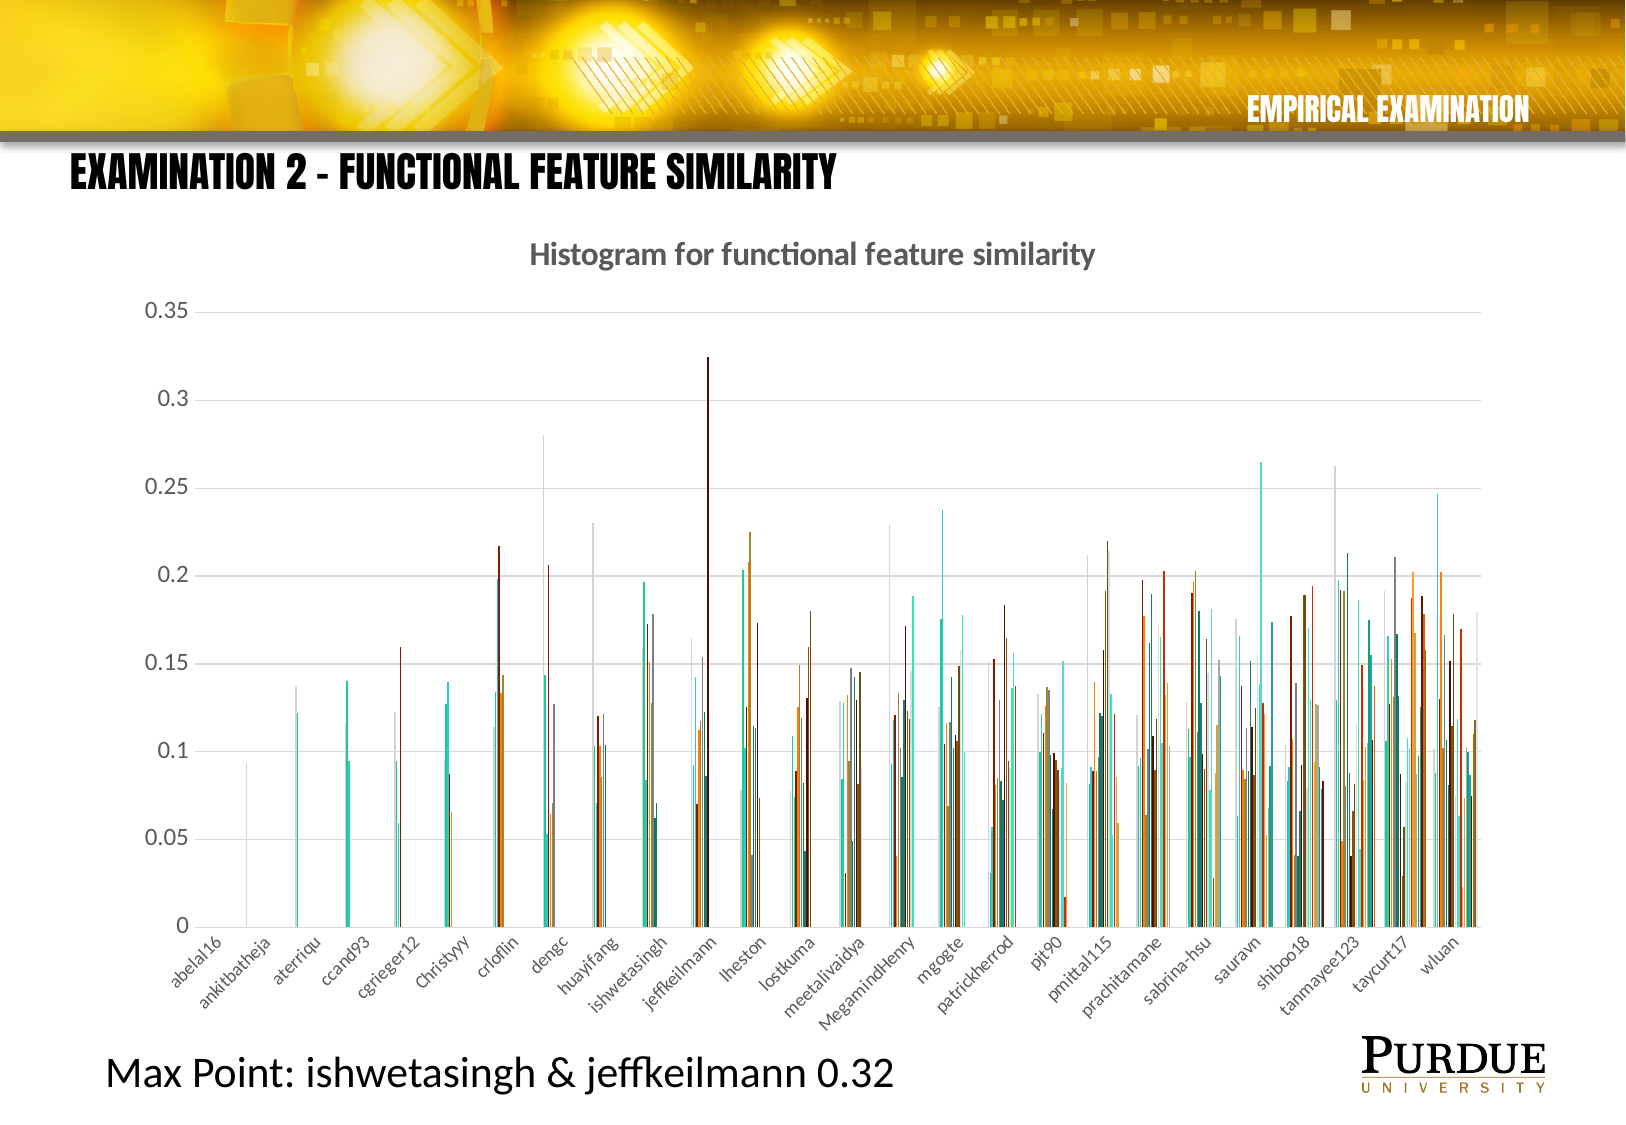

# Empirical examination
Examination 2 – functional feature similarity

### Chart: Histogram for functional feature similarity

| Category | abelal16 | ankitbatheja | aterriqu | ccand93 | cgrieger12 | Christyyy | crloflin | dengc | huayifang | ishwetasingh | jeffkeilmann | lheston | lostkuma | meetalivaidya | MegamindHenry | mgogte | patrickherrod | pjt90 | pmittal115 | prachitamane | sabrina-hsu | sauravn | shiboo18 | tanmayee123 | taycurt17 | wluan |
|---|---|---|---|---|---|---|---|---|---|---|---|---|---|---|---|---|---|---|---|---|---|---|---|---|---|---|
| abelal16 | 0.0 | None | None | None | None | None | None | None | None | None | None | None | None | None | None | None | None | None | None | None | None | None | None | None | None | None |
| ankitbatheja | 0.093306908906389 | 0.0 | None | None | None | None | None | None | None | None | None | None | None | None | None | None | None | None | None | None | None | None | None | None | None | None |
| aterriqu | 0.137268097792199 | 0.121874529296914 | 0.0 | None | None | None | None | None | None | None | None | None | None | None | None | None | None | None | None | None | None | None | None | None | None | None |
| ccand93 | 0.116473262022412 | 0.140162365755719 | 0.0946772430077215 | 0.0 | None | None | None | None | None | None | None | None | None | None | None | None | None | None | None | None | None | None | None | None | None | None |
| cgrieger12 | 0.12243922862243 | 0.0945507227149731 | 0.0592393438893281 | 0.159618213700166 | 0.0 | None | None | None | None | None | None | None | None | None | None | None | None | None | None | None | None | None | None | None | None | None |
| Christyyy | 0.0953642383193692 | 0.127199116272058 | 0.139650908546794 | 0.0875379873198295 | 0.0656570130632459 | 0.0 | None | None | None | None | None | None | None | None | None | None | None | None | None | None | None | None | None | None | None | None |
| crloflin | 0.113918850398255 | 0.133949167562389 | 0.198436240992387 | 0.216842911710712 | 0.133594896812373 | 0.143594634429036 | 0.0 | None | None | None | None | None | None | None | None | None | None | None | None | None | None | None | None | None | None | None |
| dengc | 0.28020928985613 | 0.143903627594119 | 0.0530278162951874 | 0.206527646231527 | 0.0647308250444196 | 0.0706797957256759 | 0.127082251388152 | 0.0 | None | None | None | None | None | None | None | None | None | None | None | None | None | None | None | None | None | None |
| huayifang | 0.230199914186754 | 0.103294062469441 | 0.0708004689861064 | 0.120584402088172 | 0.10308225082052 | 0.0858339432155237 | 0.121524493343697 | 0.103805275809352 | 0.0 | None | None | None | None | None | None | None | None | None | None | None | None | None | None | None | None | None |
| ishwetasingh | 0.15886691355039 | 0.196786550622527 | 0.0841137216420914 | 0.172786936164874 | 0.151011520300404 | 0.127958234908333 | 0.178651720009803 | 0.0620923709040366 | 0.0710328653565708 | 0.0 | None | None | None | None | None | None | None | None | None | None | None | None | None | None | None | None |
| jeffkeilmann | 0.164729618612043 | 0.0922887414792452 | 0.142643639745667 | 0.070197588965126 | 0.112403012980358 | 0.117541871658432 | 0.154000647302696 | 0.122778362596045 | 0.0863016275468551 | 0.324852418987295 | 0.0 | None | None | None | None | None | None | None | None | None | None | None | None | None | None | None |
| lheston | 0.0784873262558841 | 0.203531290462302 | 0.101886055921796 | 0.125232807362494 | 0.207866570308397 | 0.225031632479407 | 0.0411803725341636 | 0.114881734470778 | 0.113652402116165 | 0.173188310228127 | 0.0735102349439154 | 0.0 | None | None | None | None | None | None | None | None | None | None | None | None | None | None |
| lostkuma | 0.0777092930339169 | 0.108953803224463 | 0.0744573212154052 | 0.0892405706795844 | 0.125615993881222 | 0.14911298704333 | 0.119056943035604 | 0.0822512881308145 | 0.043794073394559 | 0.130527451163637 | 0.159475705982122 | 0.180139457594469 | 0.0 | None | None | None | None | None | None | None | None | None | None | None | None | None |
| meetalivaidya | 0.128660031460405 | 0.0846459274610313 | 0.127547343750616 | 0.0307542211798514 | 0.132461263600761 | 0.0948739756289453 | 0.147904681633239 | 0.049192221998593 | 0.142382958636529 | 0.129354250644367 | 0.0817757266697882 | 0.145254637291049 | 0.0912624579232878 | 0.0 | None | None | None | None | None | None | None | None | None | None | None | None |
| MegamindHenry | 0.228940478549271 | 0.0928546180647168 | 0.118097642402002 | 0.121048402242044 | 0.040493779755068 | 0.133197413363571 | 0.10186716518928 | 0.0858107348053611 | 0.129515724235058 | 0.171629408974142 | 0.123075663089628 | 0.118759805035117 | 0.145957616823161 | 0.188623295368281 | 0.0 | None | None | None | None | None | None | None | None | None | None | None |
| mgogte | 0.125269514687101 | 0.17546790392637 | 0.237475960750075 | 0.104150618624895 | 0.116494246283976 | 0.0692969009527245 | 0.117024817986945 | 0.142554730373276 | 0.102056755935116 | 0.109287766606966 | 0.106164409810215 | 0.148681483502156 | 0.15773010903096 | 0.178097409629992 | 0.0998723093915442 | 0.0 | None | None | None | None | None | None | None | None | None | None |
| patrickherrod | 0.151860772947292 | 0.0310555968309888 | 0.0572042691452023 | 0.152762584834657 | 0.0809763867839264 | 0.0848831012891199 | 0.12925717986939 | 0.0832610667089051 | 0.0725351211639464 | 0.183780004199426 | 0.164501992917859 | 0.0949960745744439 | 0.0905144251941766 | 0.136232658404523 | 0.156486335712181 | 0.137581456810335 | 0.0 | None | None | None | None | None | None | None | None | None |
| pjt90 | 0.132593648029601 | 0.100066108998279 | 0.121581122461803 | 0.110457758706657 | 0.126208497856255 | 0.136576996879751 | 0.135178922859935 | 0.0978577418219082 | 0.0673221805302809 | 0.099376136384149 | 0.0952054711134967 | 0.0893985207576909 | 0.0838912973308138 | 0.0908666478996628 | 0.151904143044055 | 0.0170931454845169 | 0.0821163500969858 | 0.0 | None | None | None | None | None | None | None | None |
| pmittal115 | 0.212103453680221 | 0.0818553993390222 | 0.0912916395324656 | 0.0888087667998794 | 0.139759533105208 | 0.0891033484519398 | 0.0971555028313743 | 0.12226963105071 | 0.120552207178455 | 0.157726901266442 | 0.191636621667643 | 0.219859367005493 | 0.21434906390404 | 0.132668825701475 | 0.0528416417277808 | 0.121671060076629 | 0.085798963171995 | 0.0596149819437961 | 0.0 | None | None | None | None | None | None | None |
| prachitamane | 0.121157300160493 | 0.0918984003593103 | 0.0962616772637384 | 0.197932567353181 | 0.177442650408851 | 0.0637788050909779 | 0.101608536720163 | 0.161852009000725 | 0.189944321729644 | 0.109205315898734 | 0.0895958814239737 | 0.11880493766487 | 0.173030027051274 | 0.16539020574562 | 0.104734742626743 | 0.203123798486308 | 0.132318775611772 | 0.139393362555804 | 0.103385049930211 | 0.0 | None | None | None | None | None | None |
| sabrina-hsu | 0.128165004630966 | 0.11320536393396 | 0.0972053161722278 | 0.190441624997816 | 0.196377323998136 | 0.202958760333628 | 0.1114421018708 | 0.180426376777468 | 0.127672192063986 | 0.0989276784357041 | 0.0899873604682275 | 0.164285746326617 | 0.145032366504616 | 0.0780449138455411 | 0.18110023268004 | 0.0279984040127112 | 0.0876544509185012 | 0.115299421120037 | 0.152228510927747 | 0.142940063501734 | 0.0 | None | None | None | None | None |
| sauravn | 0.17577499087372 | 0.0635375674547713 | 0.165732276157207 | 0.137502534924974 | 0.0895746953898451 | 0.0845249725936568 | 0.113249357468703 | 0.0889545248713955 | 0.151662705538783 | 0.114219617031105 | 0.0866834393177474 | 0.125123773964114 | 0.155276776745979 | 0.138657974926231 | 0.264995122055491 | 0.127756379209074 | 0.121663397219212 | 0.0524496045791002 | 0.0681832230152883 | 0.0917951831096287 | 0.173845411799277 | 0.0 | None | None | None | None |
| shiboo18 | 0.103899878972531 | 0.083213519123447 | 0.09109371166359 | 0.177311401188994 | 0.10725877418006 | 0.0410141242629596 | 0.139150206974648 | 0.0406125901646452 | 0.066340891714101 | 0.0923648229800991 | 0.188977156104166 | 0.189370368802286 | 0.0792161568093068 | 0.170293799843738 | 0.129767807869602 | 0.194287116744604 | 0.0942750514181177 | 0.1270283729617 | 0.126575647238295 | 0.0915858905590523 | 0.0789748050711675 | 0.0836198323001471 | 0.0 | None | None | None |
| tanmayee123 | 0.262625947071439 | 0.129711151270195 | 0.197738725570337 | 0.191852346532487 | 0.0493561850315584 | 0.191256338466614 | 0.0807517965680351 | 0.212896912494952 | 0.0881724334947039 | 0.0407795678110768 | 0.0665512072986469 | 0.0813749190827483 | 0.116473172073013 | 0.186245221863123 | 0.0449264886457853 | 0.149166101218375 | 0.0840459401501812 | 0.102849191010709 | 0.104788892826017 | 0.174745019587636 | 0.155271039689157 | 0.106519277446005 | 0.137594702538148 | 0.0 | None | None |
| taycurt17 | 0.191228330313774 | 0.106350229586586 | 0.166105631418048 | 0.127074949263686 | 0.152896550742326 | 0.131308386781014 | 0.211148046415125 | 0.167070223498019 | 0.131789897816271 | 0.0872867331933711 | 0.0291589009693157 | 0.0573288168864685 | 0.0829570133099145 | 0.108035992354576 | 0.101971793164808 | 0.187382341655144 | 0.202462611489554 | 0.167783859768388 | 0.0871052905804769 | 0.0972746897607813 | 0.125672545520117 | 0.188673662484548 | 0.178710590179467 | 0.157607242818099 | 0.0 | None |
| wluan | 0.101281909411724 | 0.0876980435421119 | 0.246880111940556 | 0.130085532150059 | 0.202350049491242 | 0.102291581887579 | 0.166685029037875 | 0.106463880928344 | 0.0810298816663493 | 0.151910233403964 | 0.114696266530958 | 0.178565498873174 | 0.0747670864591356 | 0.118821299361849 | 0.063131906830793 | 0.169653522167274 | 0.0227363624369907 | 0.0737143378459964 | 0.102570205381987 | 0.100062635505092 | 0.0869158507508807 | 0.0747606956743941 | 0.110050810190721 | 0.117943337262075 | 0.179486172179316 | 0.0 |
Max Point: ishwetasingh & jeffkeilmann 0.32